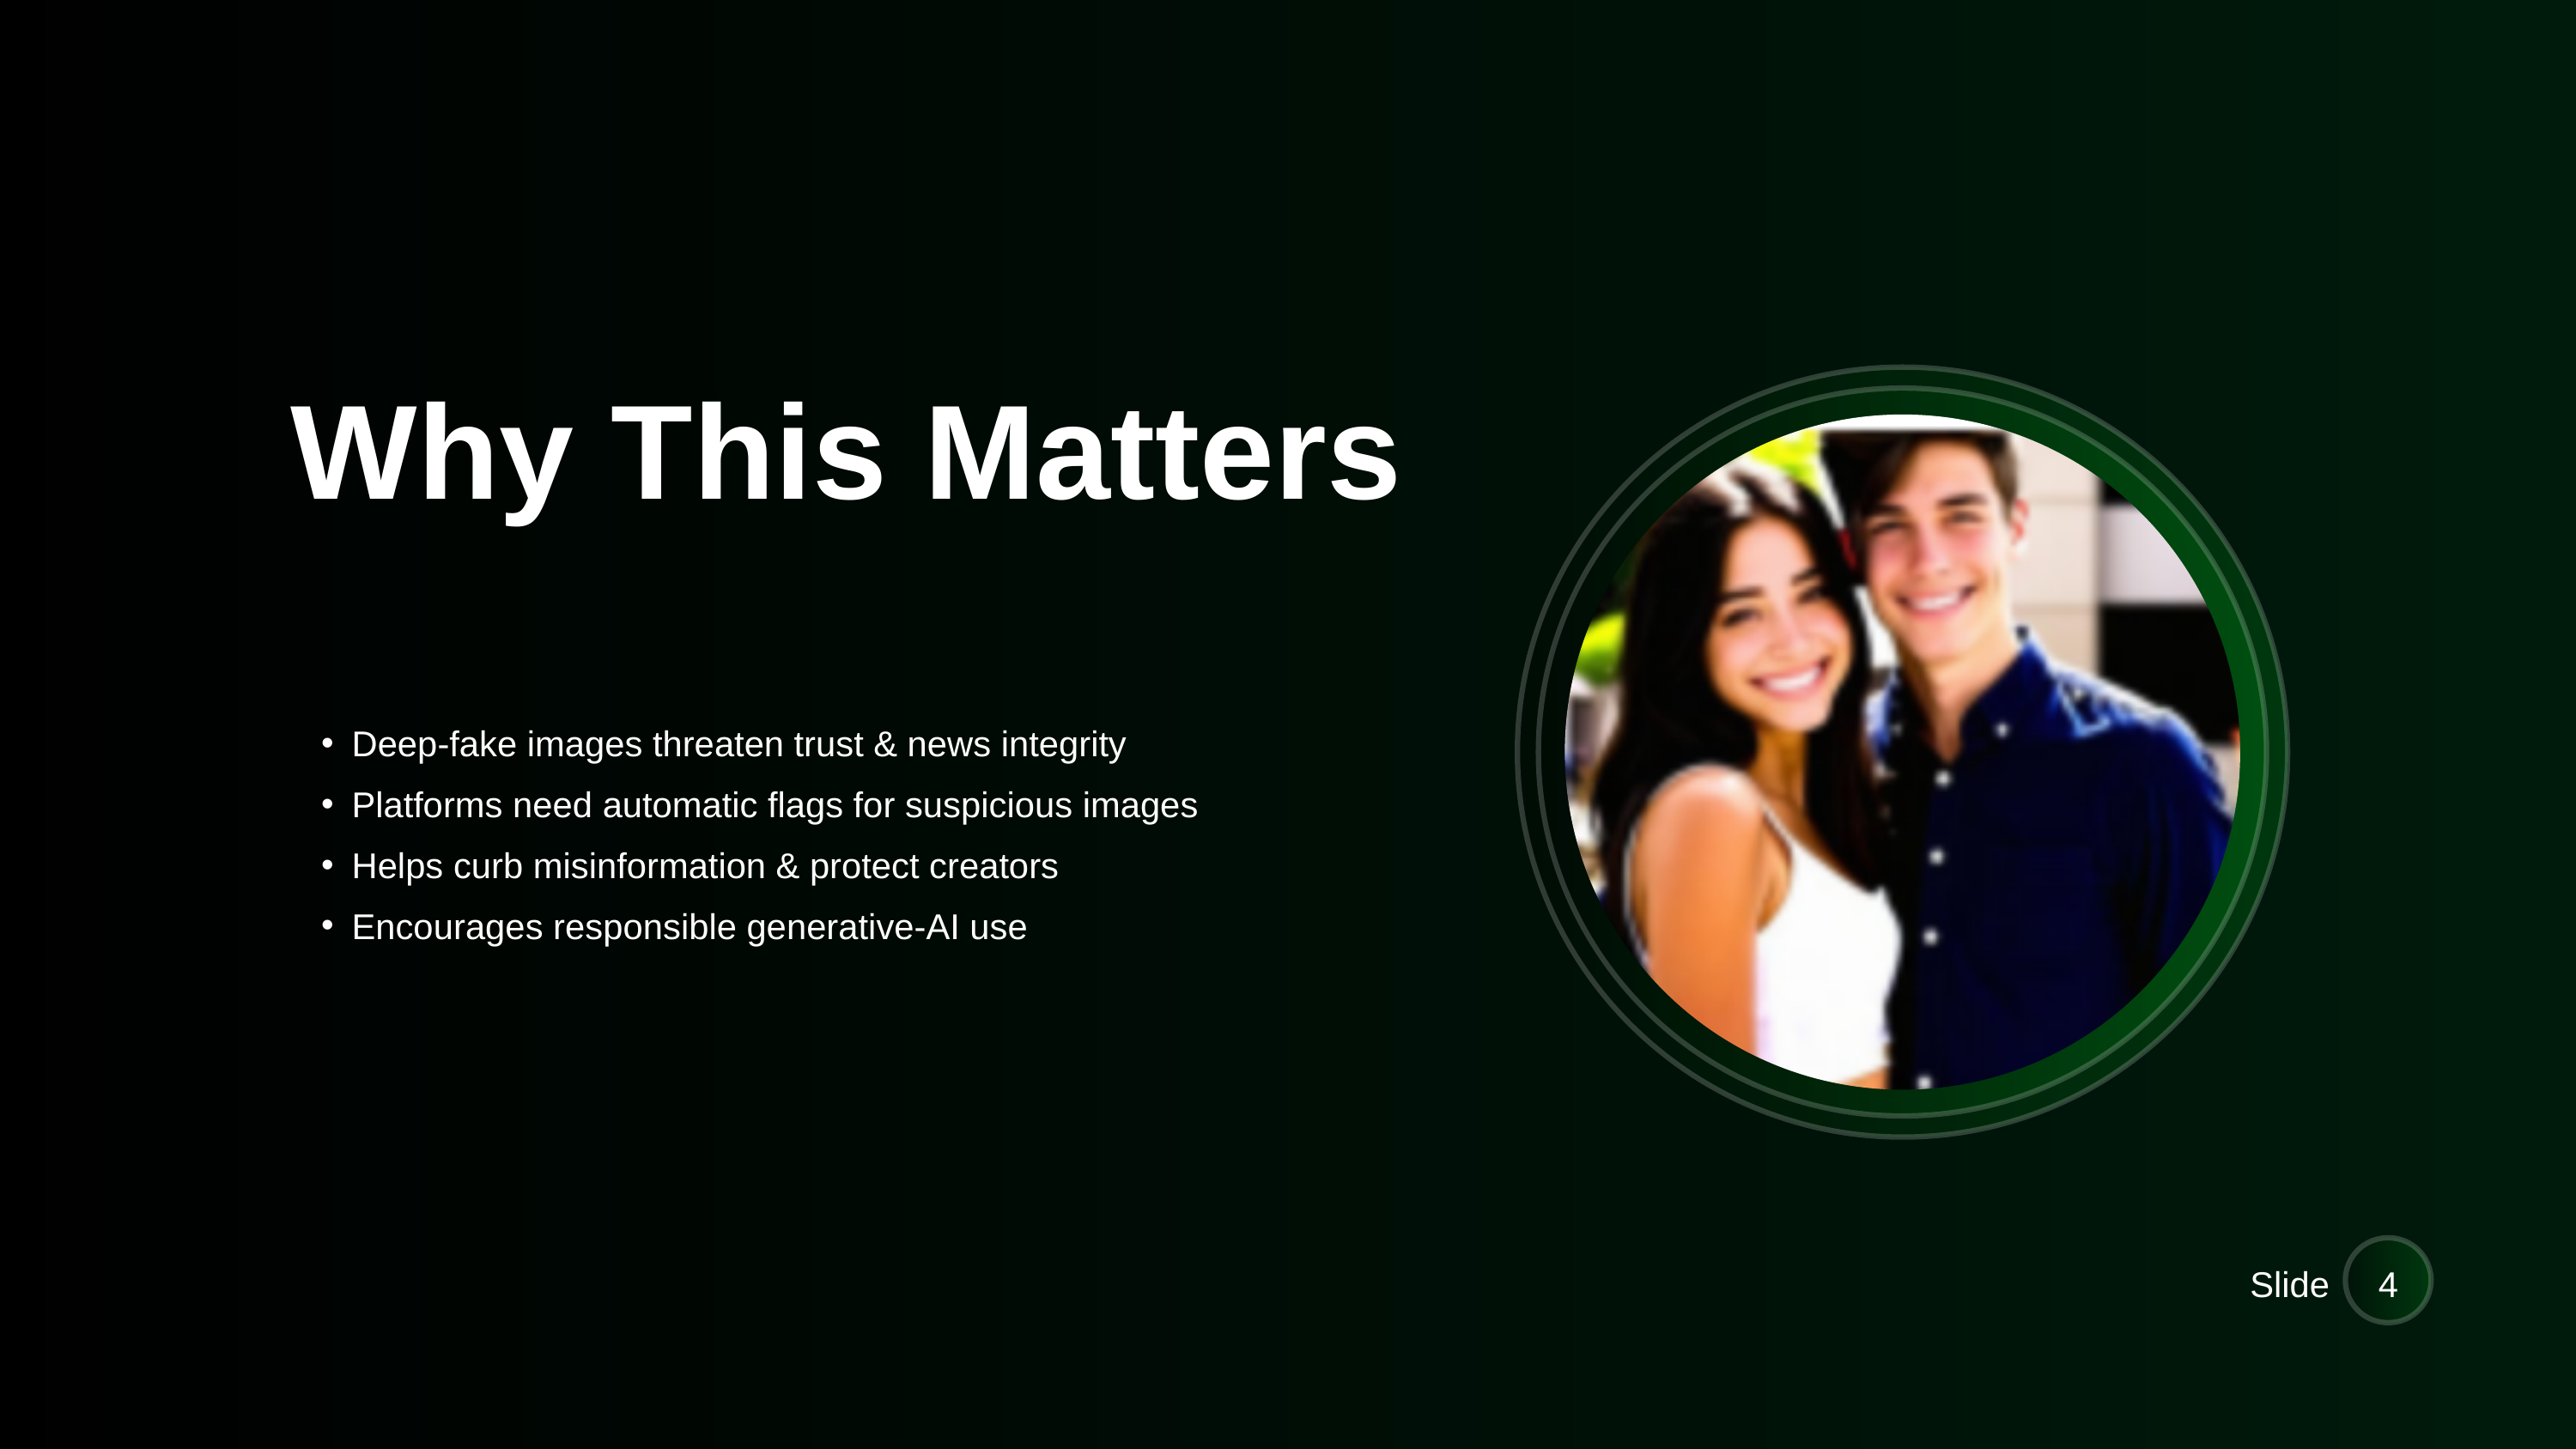

Why This Matters

Deep-fake images threaten trust & news integrity
Platforms need automatic flags for suspicious images
Helps curb misinformation & protect creators
Encourages responsible generative-AI use

Slide
4